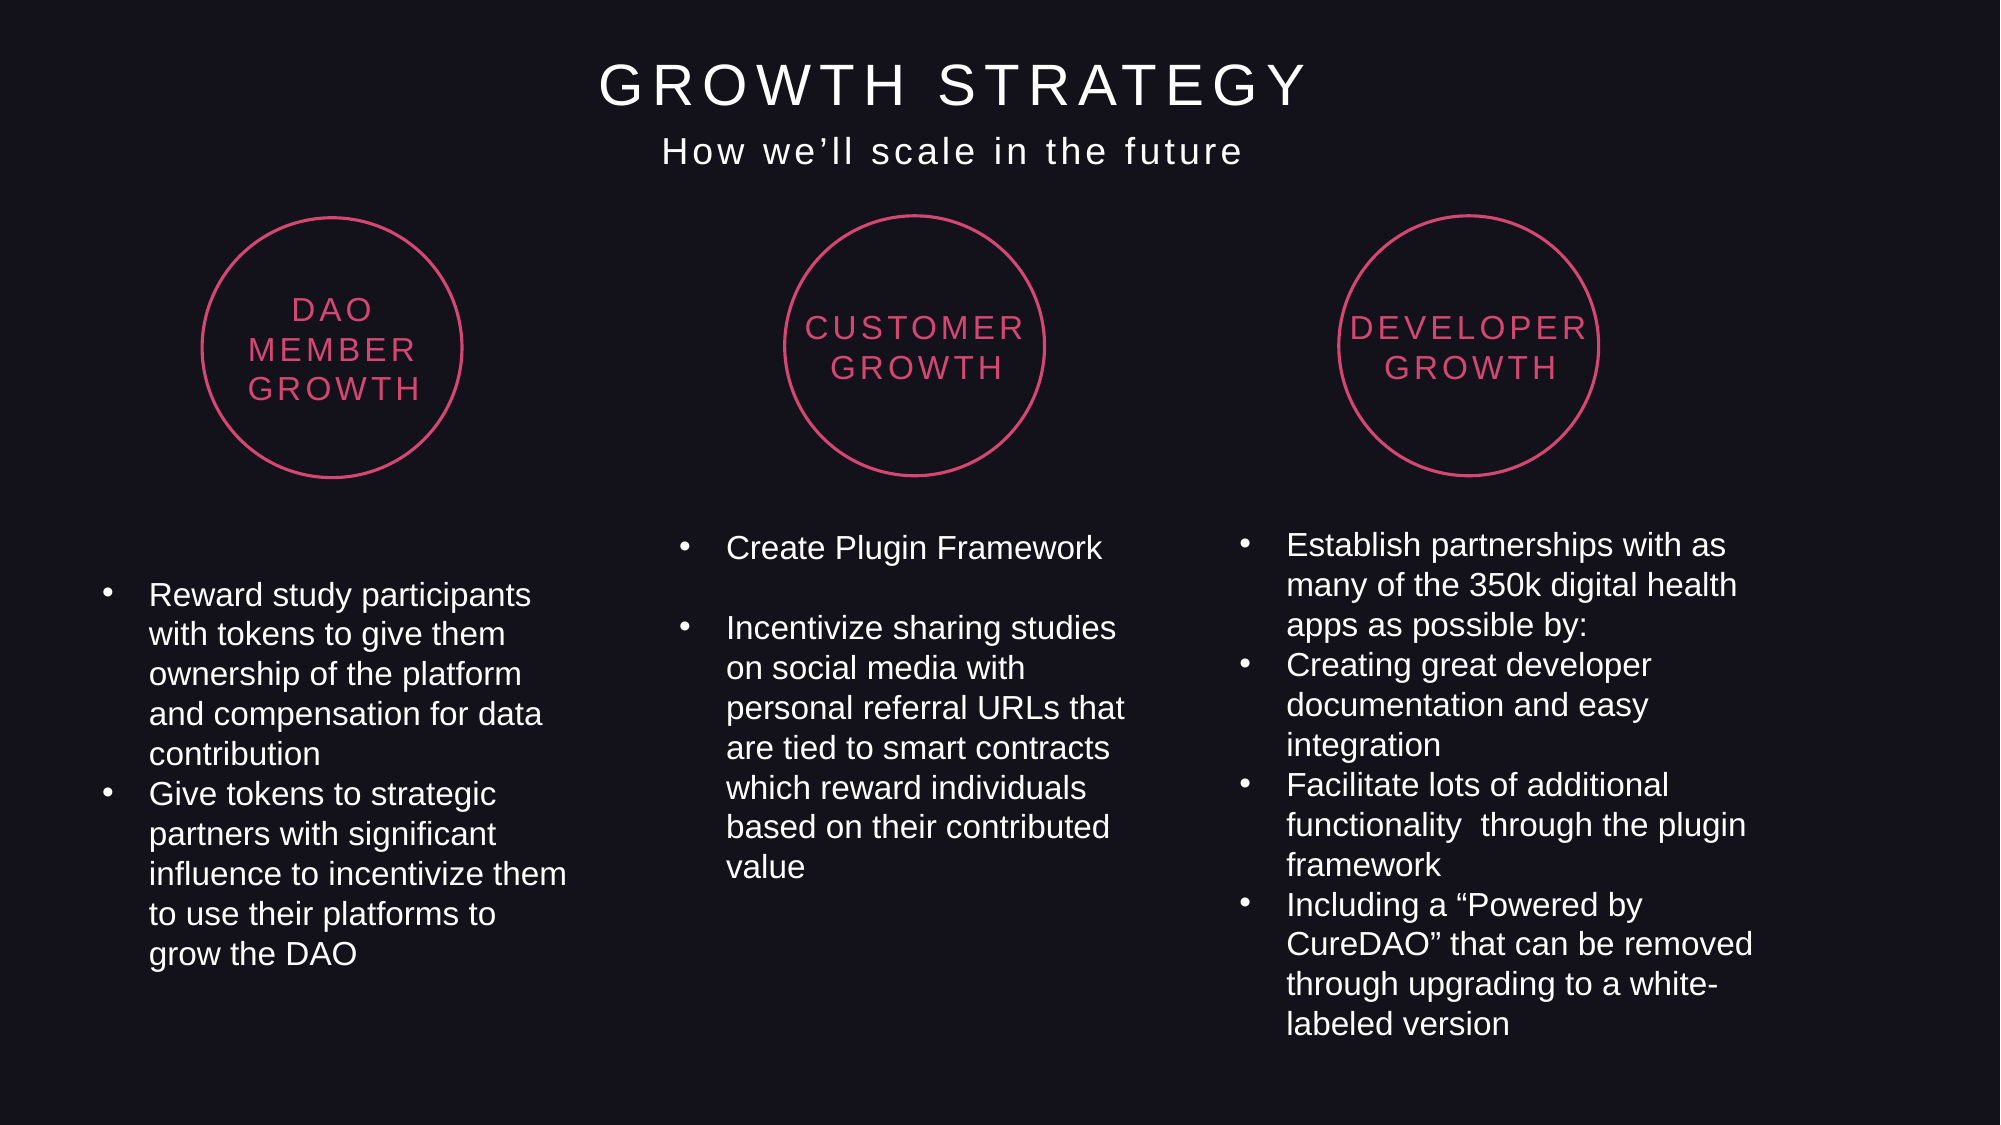

# Growth strategy
How we’ll scale in the future

CUSTOMER GROWTH
Developer Growth
DAO MEMBER GROWTH
Establish partnerships with as many of the 350k digital health apps as possible by:
Creating great developer documentation and easy integration
Facilitate lots of additional functionality  through the plugin framework
Including a “Powered by CureDAO” that can be removed through upgrading to a white-labeled version

Create Plugin Framework

Incentivize sharing studies on social media with personal referral URLs that are tied to smart contracts which reward individuals based on their contributed value

Reward study participants with tokens to give them ownership of the platform and compensation for data contribution
Give tokens to strategic partners with significant influence to incentivize them to use their platforms to grow the DAO